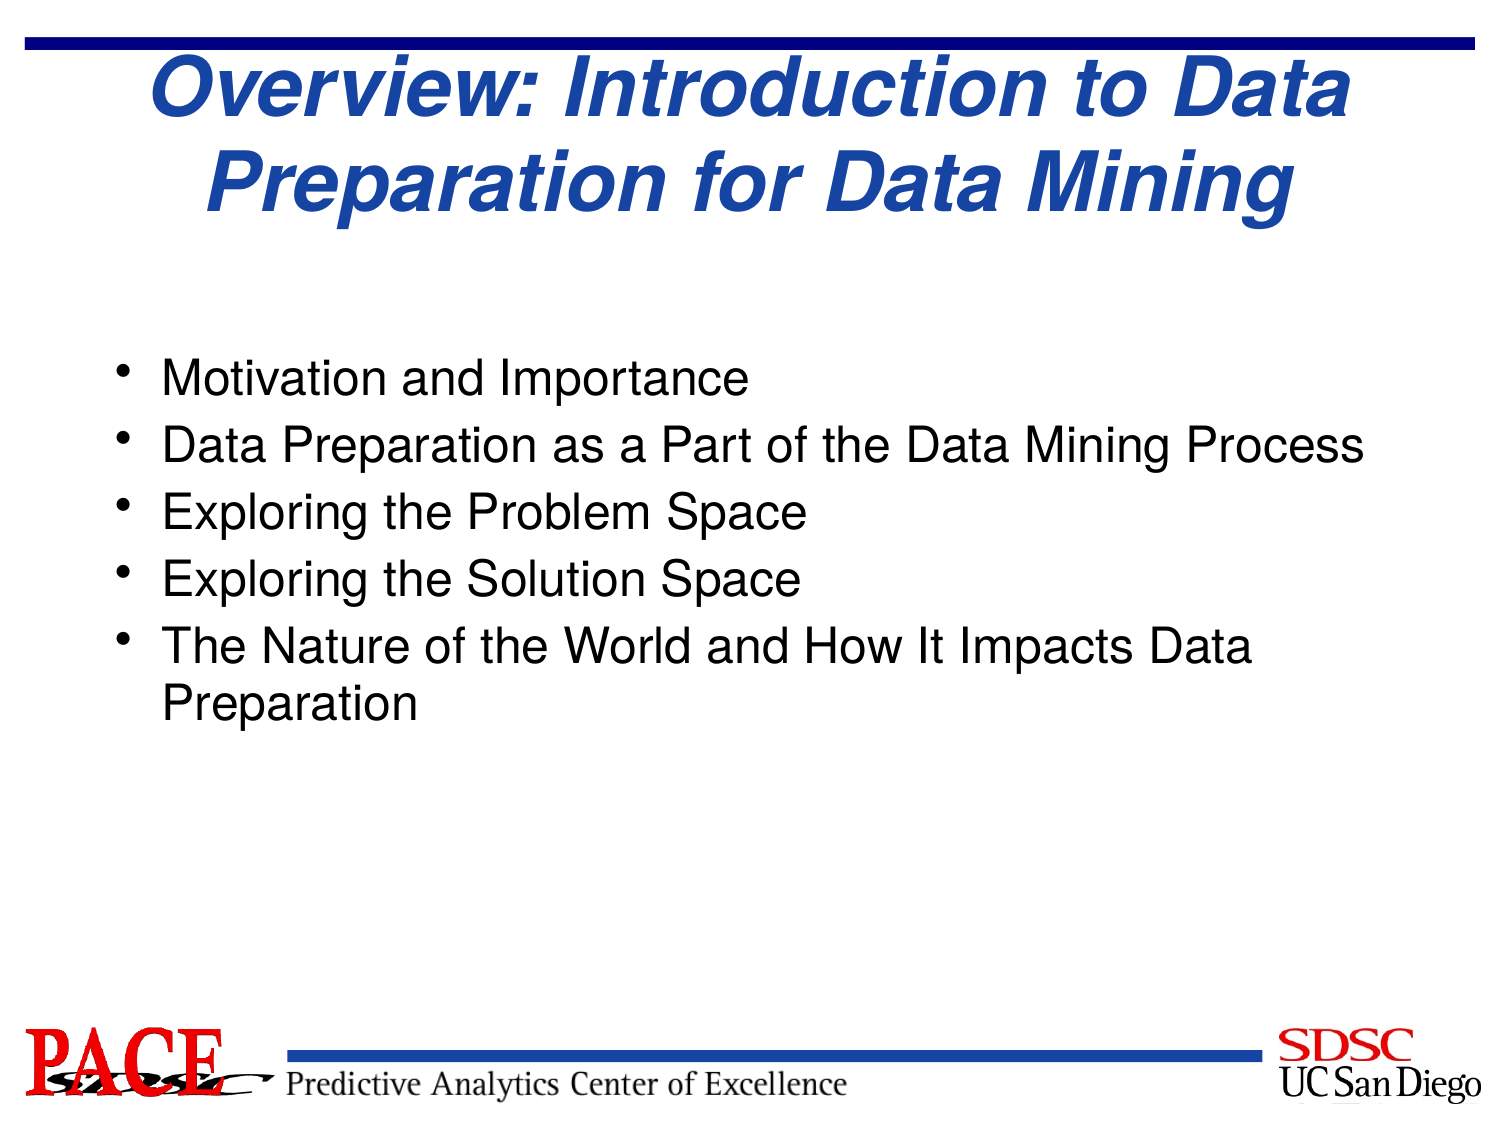

# Overview: Introduction to Data Preparation for Data Mining

Motivation and Importance
Data Preparation as a Part of the Data Mining Process
Exploring the Problem Space
Exploring the Solution Space
The Nature of the World and How It Impacts Data Preparation